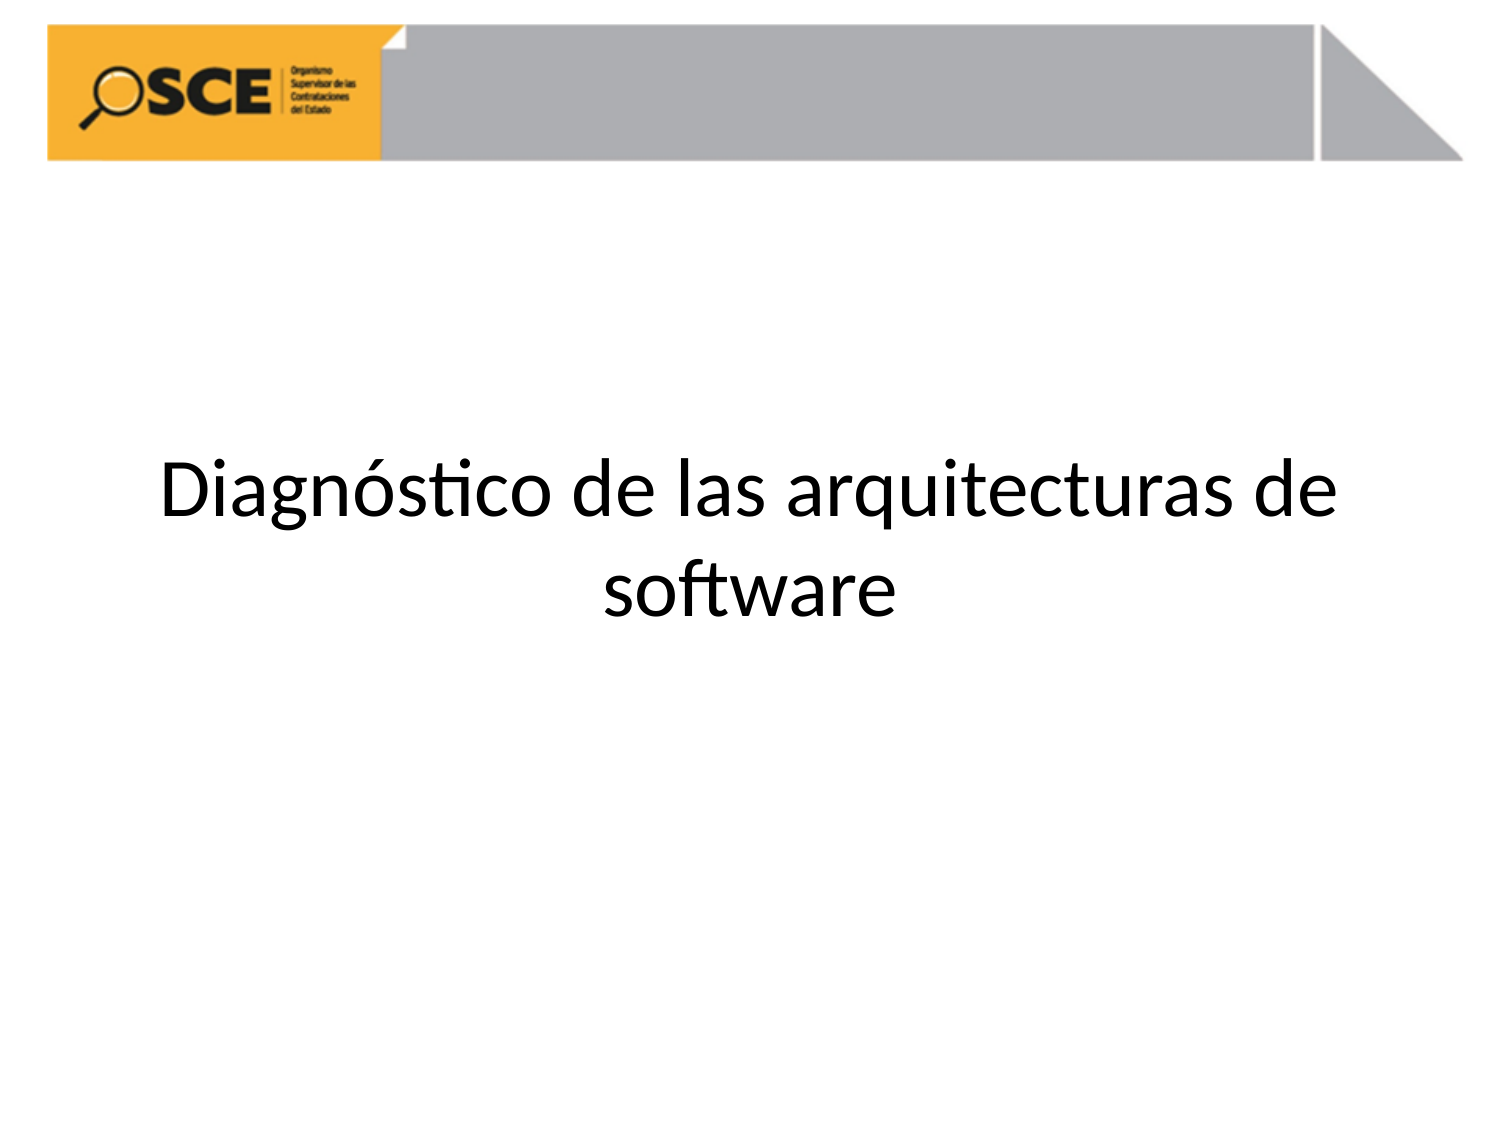

#
Diagnóstico de las arquitecturas de software